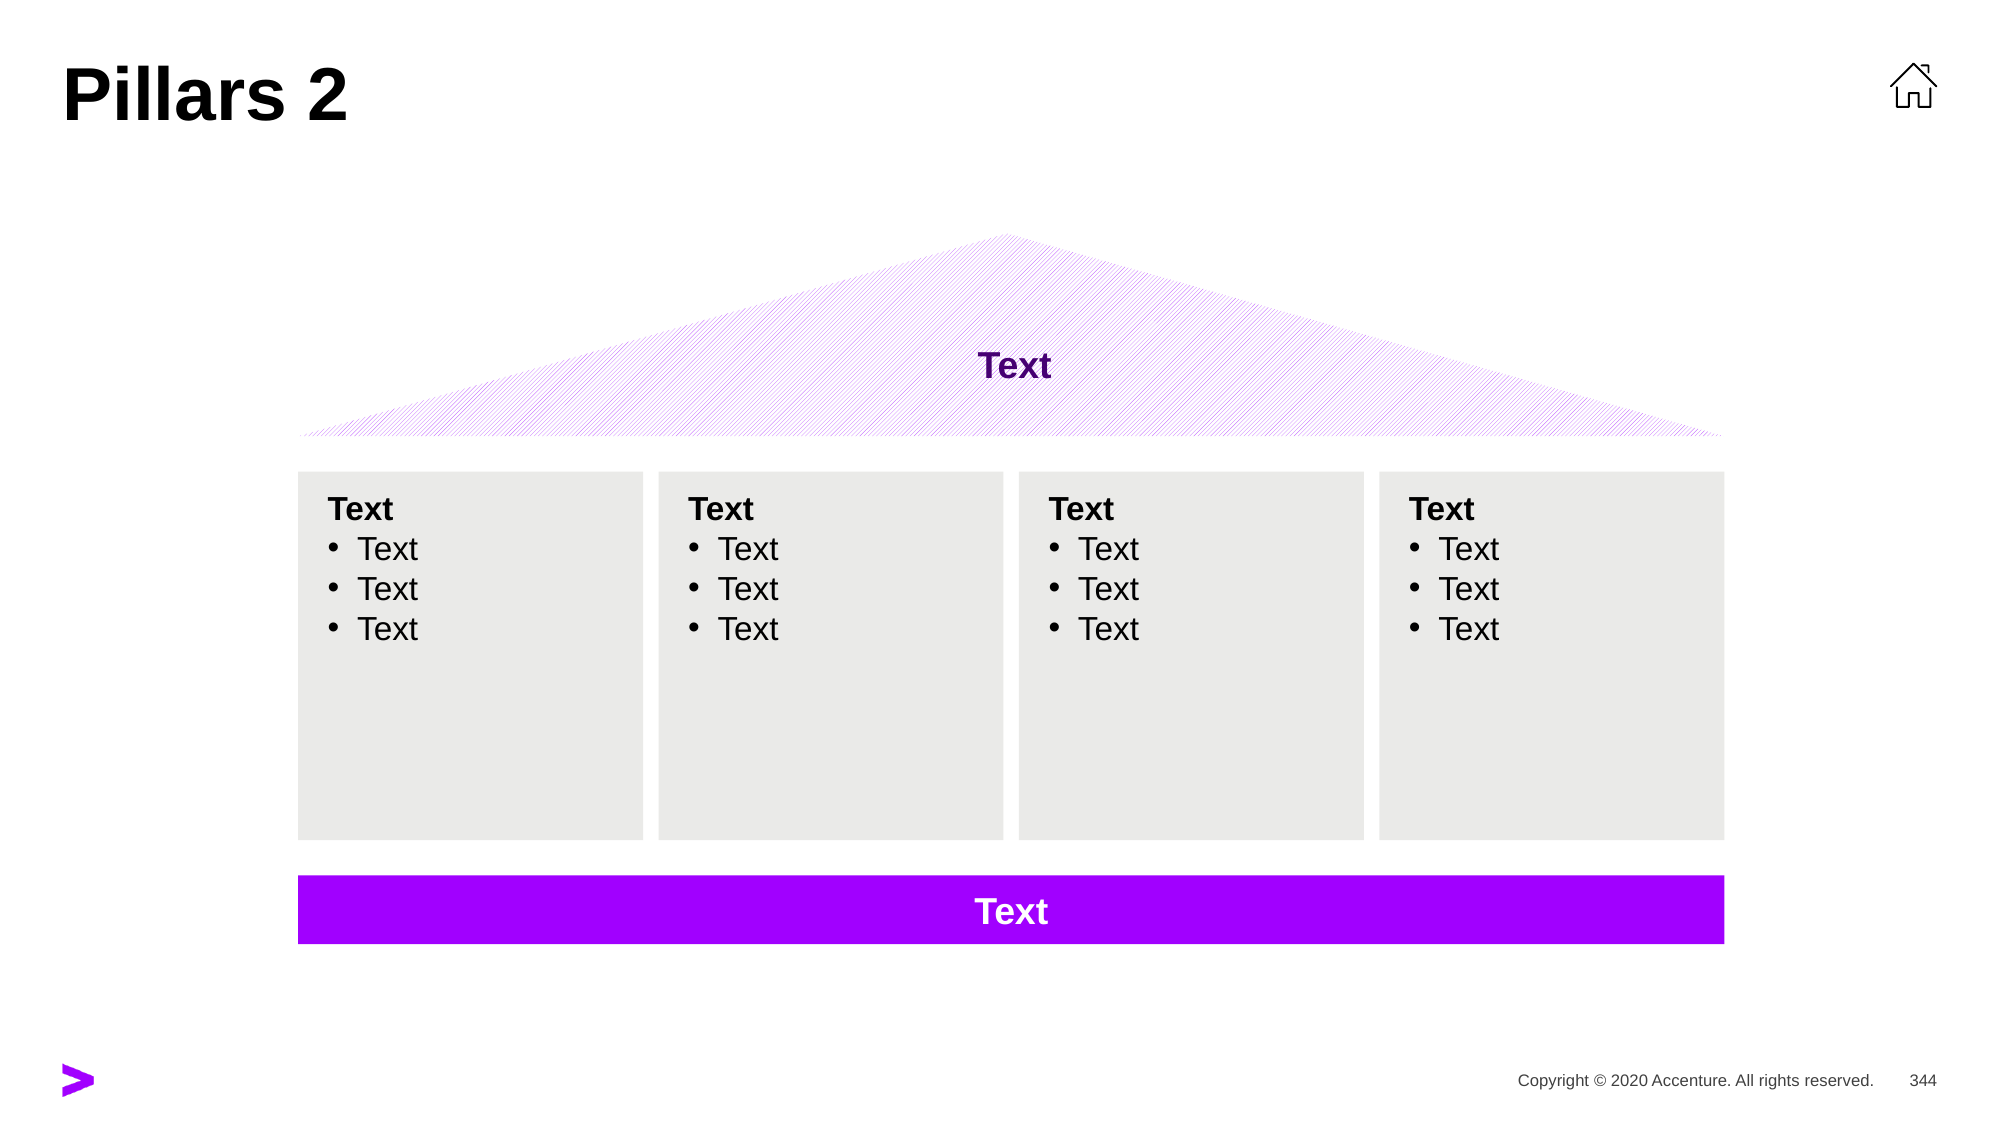

# Pillars 2

Text
Text
Text
Text
Text
Text
Text
Text
Text
Text
Text
Text
Text
Text
Text
Text
Text
Text